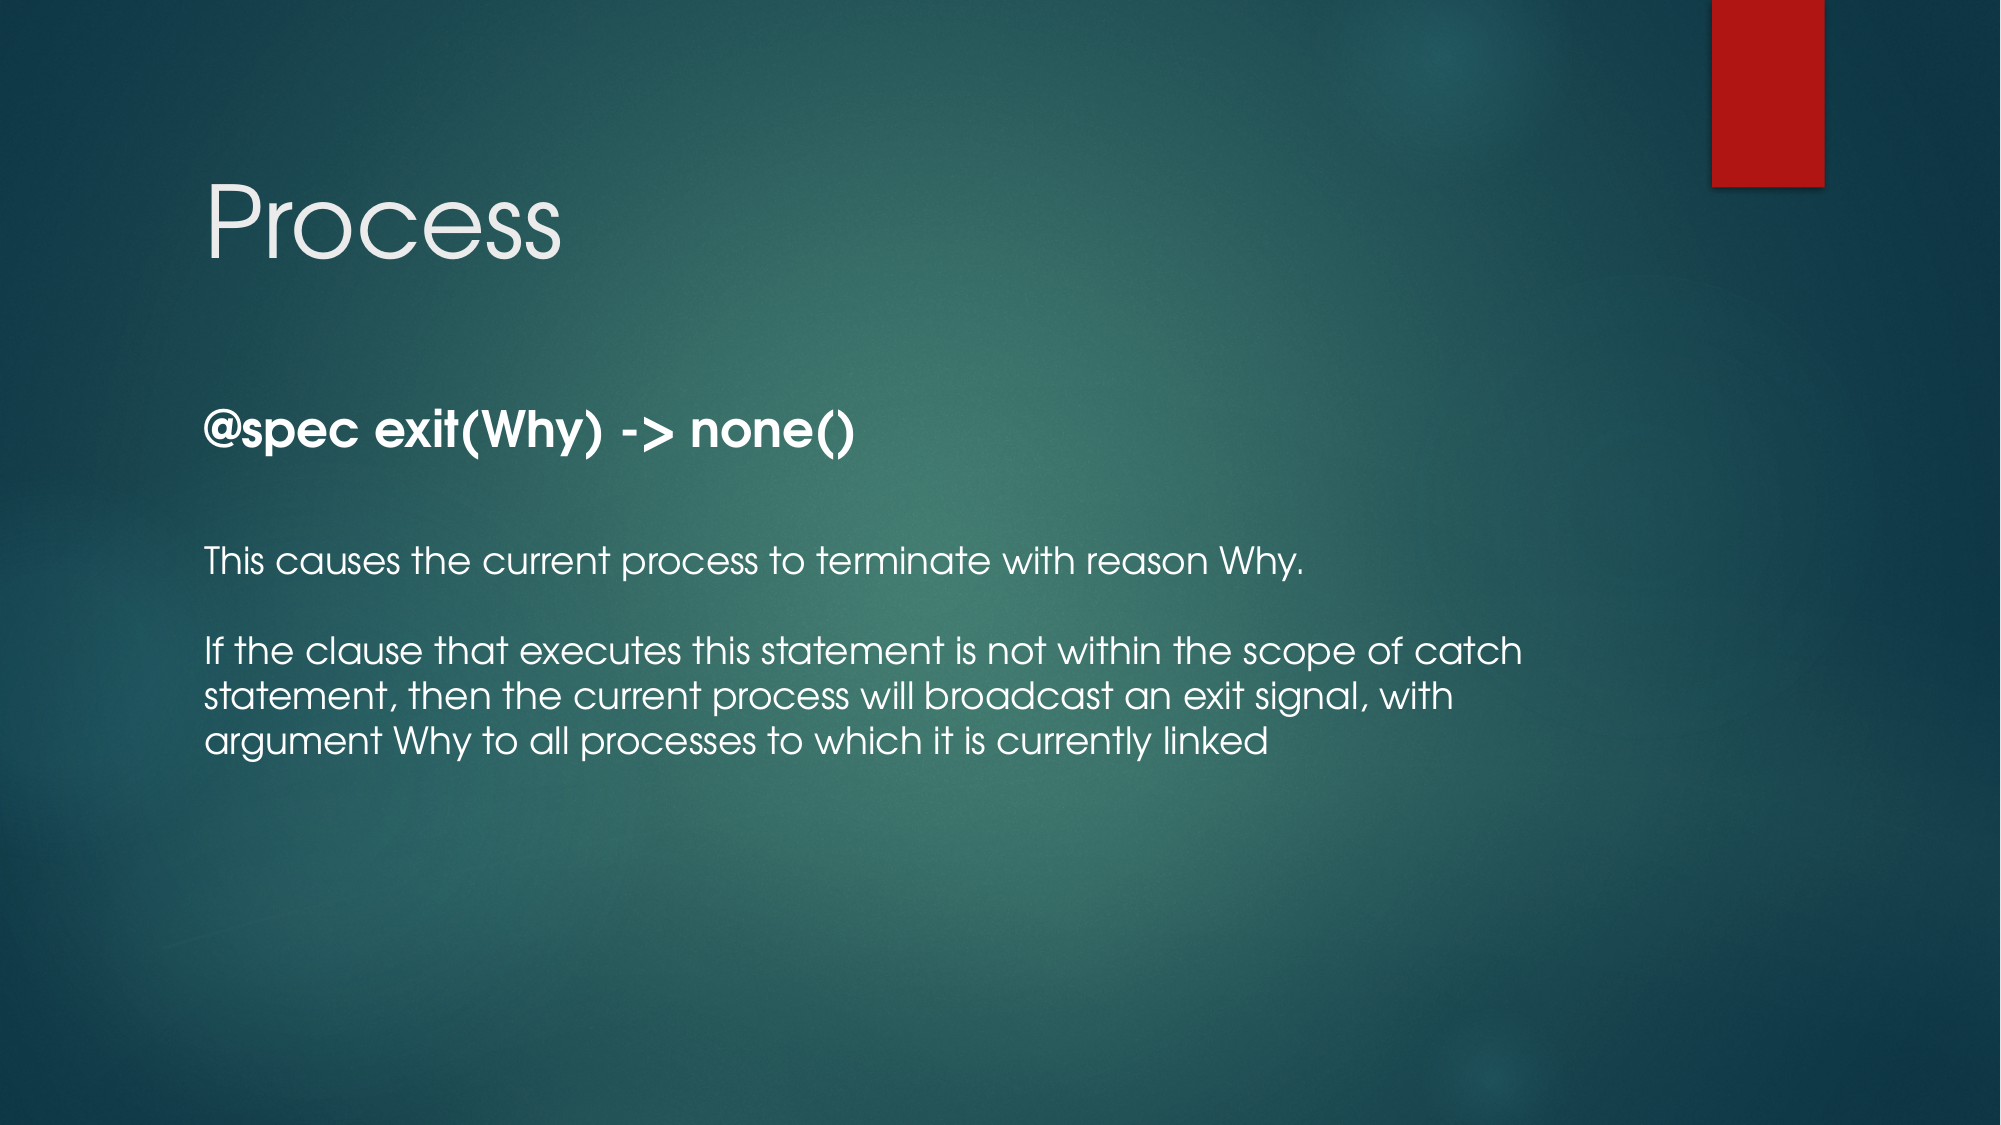

# Process

@spec exit(Why) -> none()

This causes the current process to terminate with reason Why.

If the clause that executes this statement is not within the scope of catch statement, then the current process will broadcast an exit signal, with argument Why to all processes to which it is currently linked